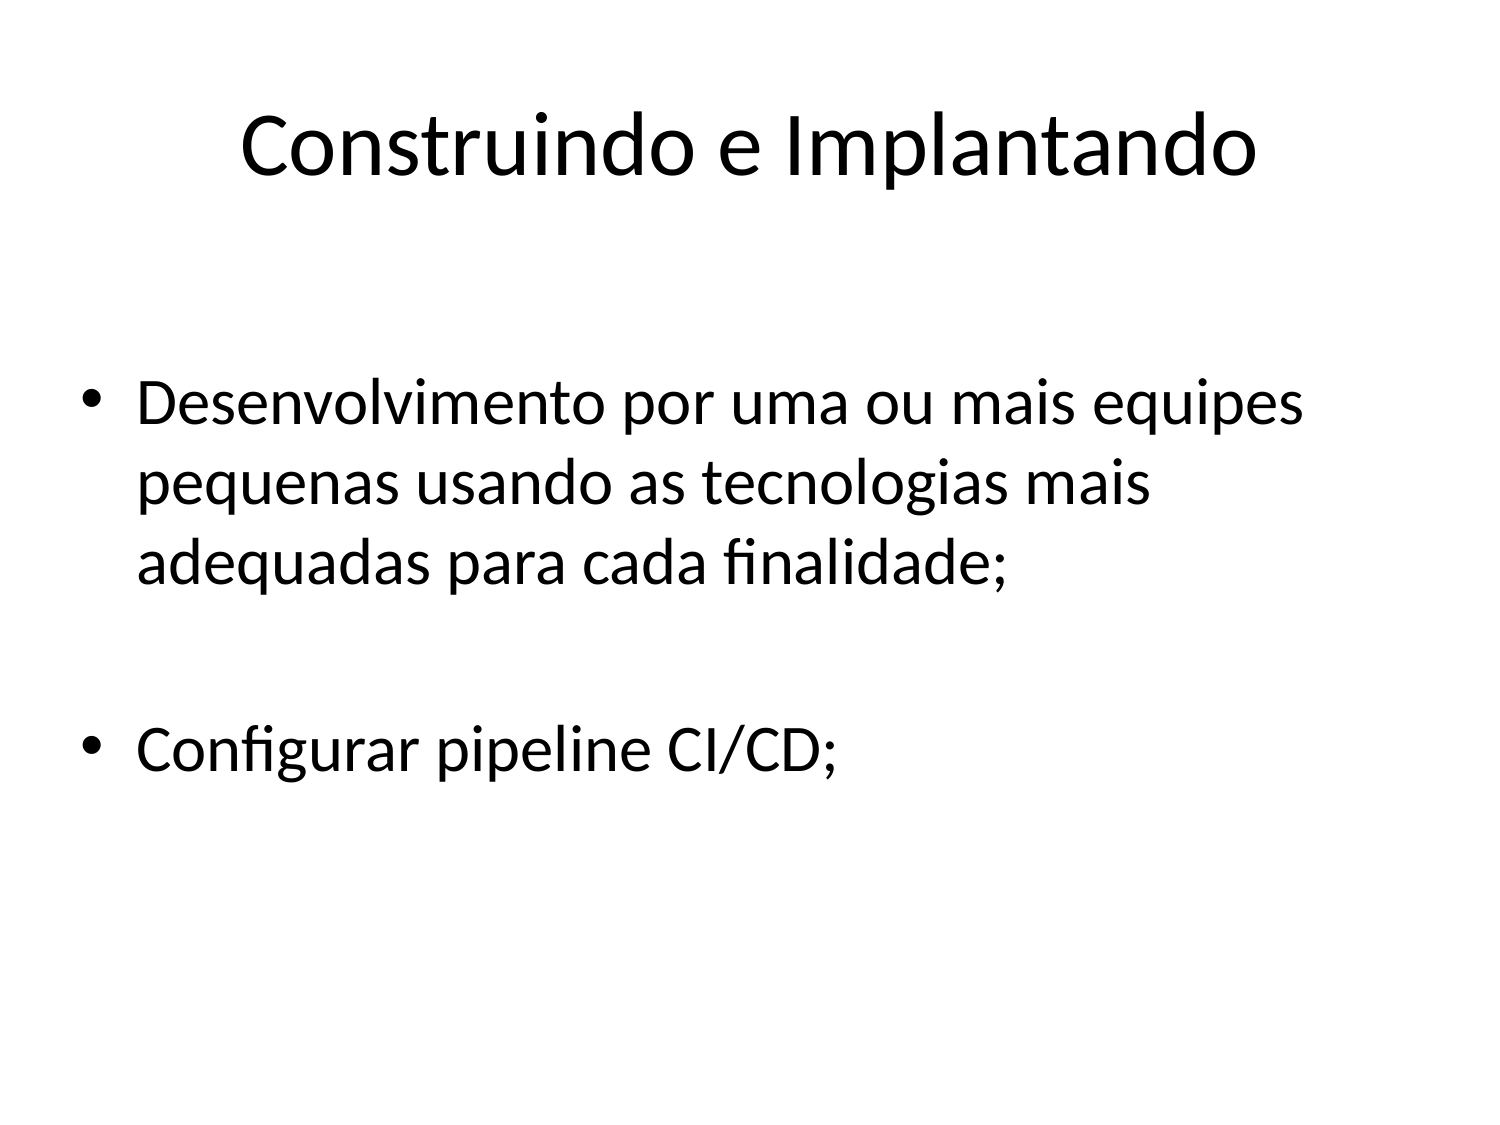

# Construindo e Implantando
Desenvolvimento por uma ou mais equipes pequenas usando as tecnologias mais adequadas para cada finalidade;

Configurar pipeline CI/CD;